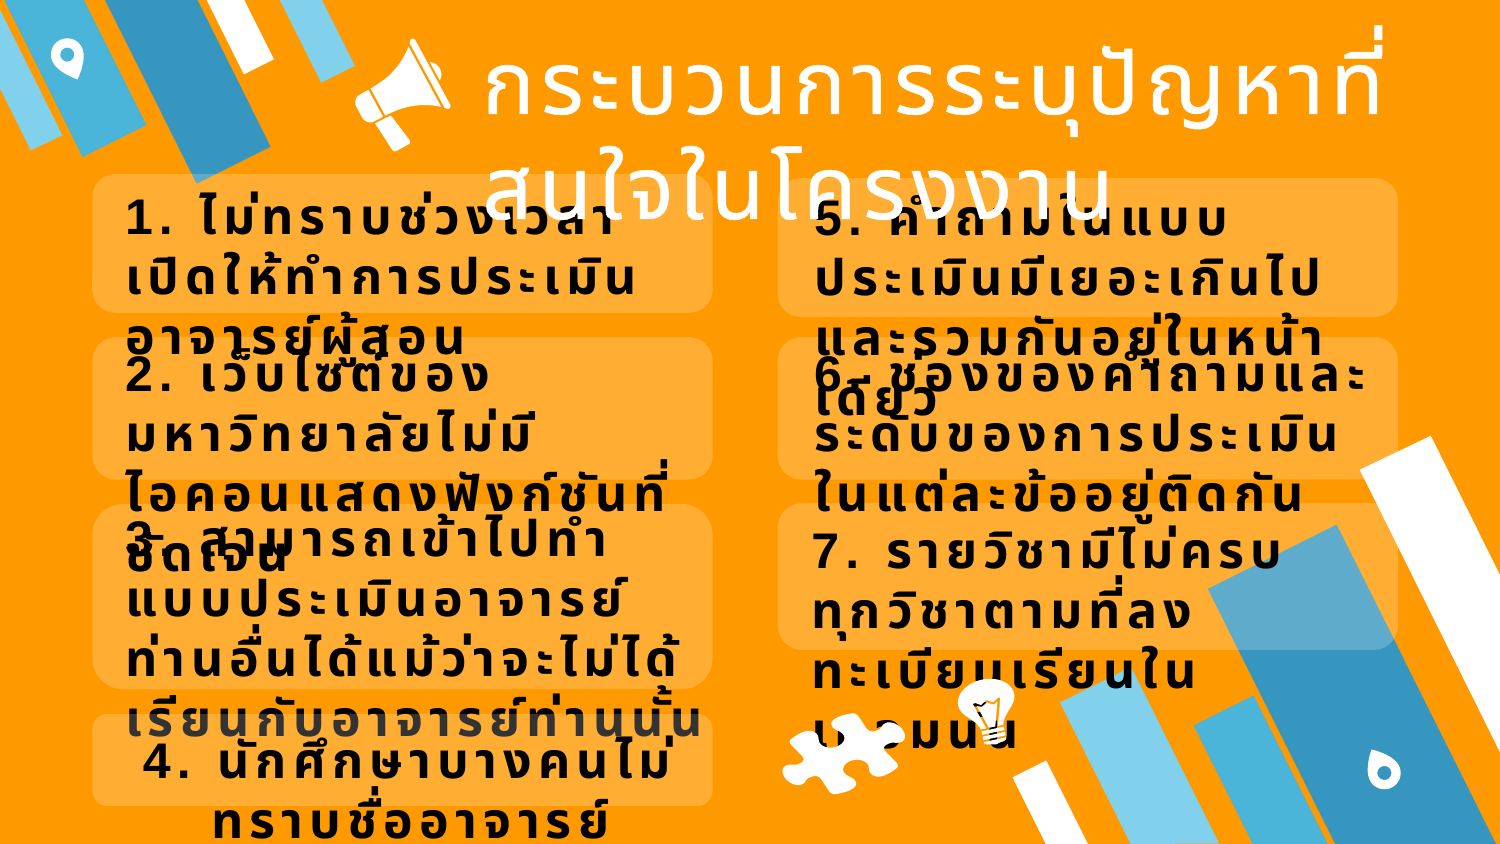

กระบวนการระบุปัญหาที่สนใจในโครงงาน

1. ไม่ทราบช่วงเวลาเปิดให้ทำการประเมินอาจารย์ผู้สอน
5. คำถามในแบบประเมินมีเยอะเกินไปและรวมกันอยู่ในหน้าเดียว

6. ช่องของคำถามและระดับของการประเมินในแต่ละข้ออยู่ติดกัน
2. เว็บไซต์ของมหาวิทยาลัยไม่มีไอคอนแสดงฟังก์ชันที่ชัดเจน

3. สามารถเข้าไปทำแบบประเมินอาจารย์ท่านอื่นได้แม้ว่าจะไม่ได้เรียนกับอาจารย์ท่านนั้น

7. รายวิชามีไม่ครบทุกวิชาตามที่ลงทะเบียนเรียนในเทอมนั้น

4. นักศึกษาบางคนไม่ทราบชื่ออาจารย์